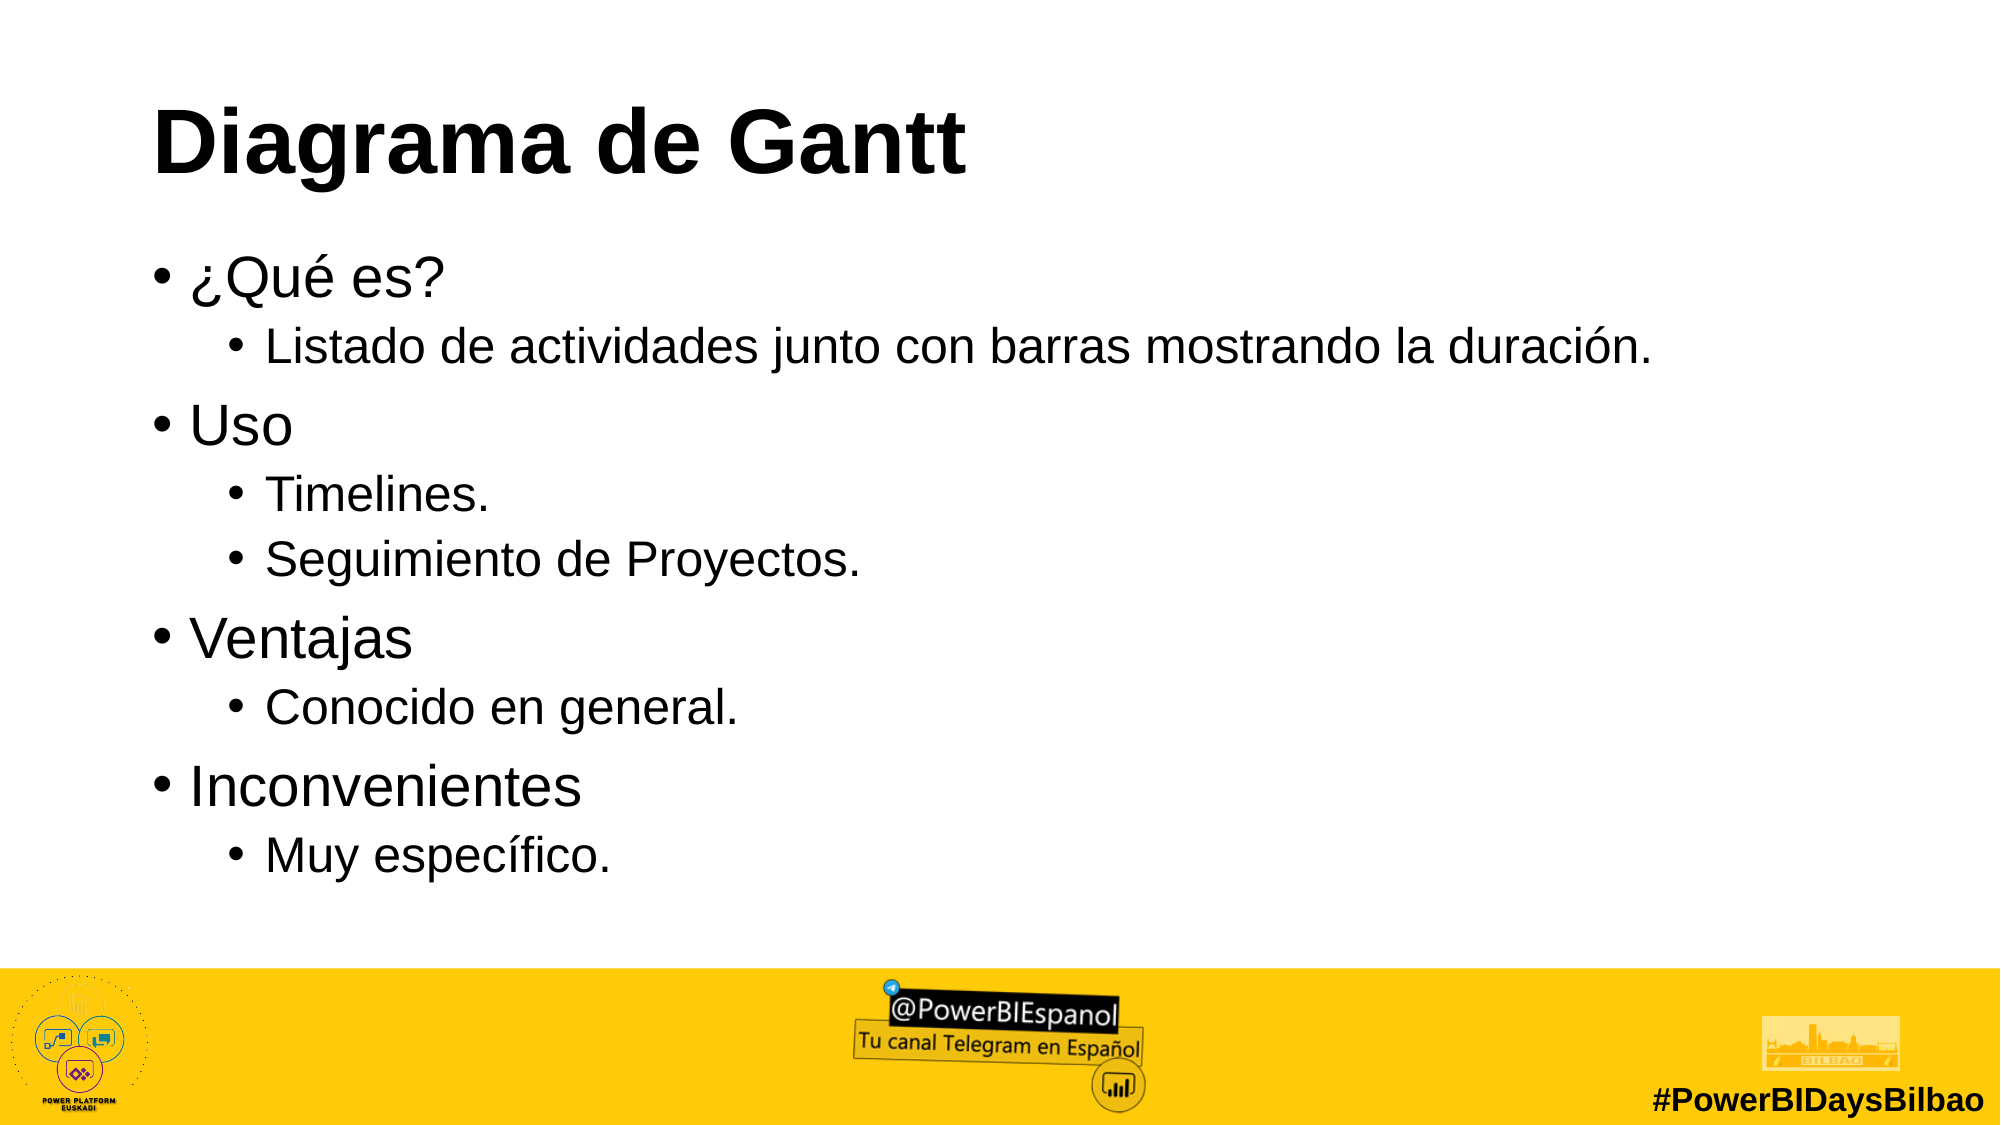

# Diagrama de Gantt
¿Qué es?
Listado de actividades junto con barras mostrando la duración.
Uso
Timelines.
Seguimiento de Proyectos.
Ventajas
Conocido en general.
Inconvenientes
Muy específico.